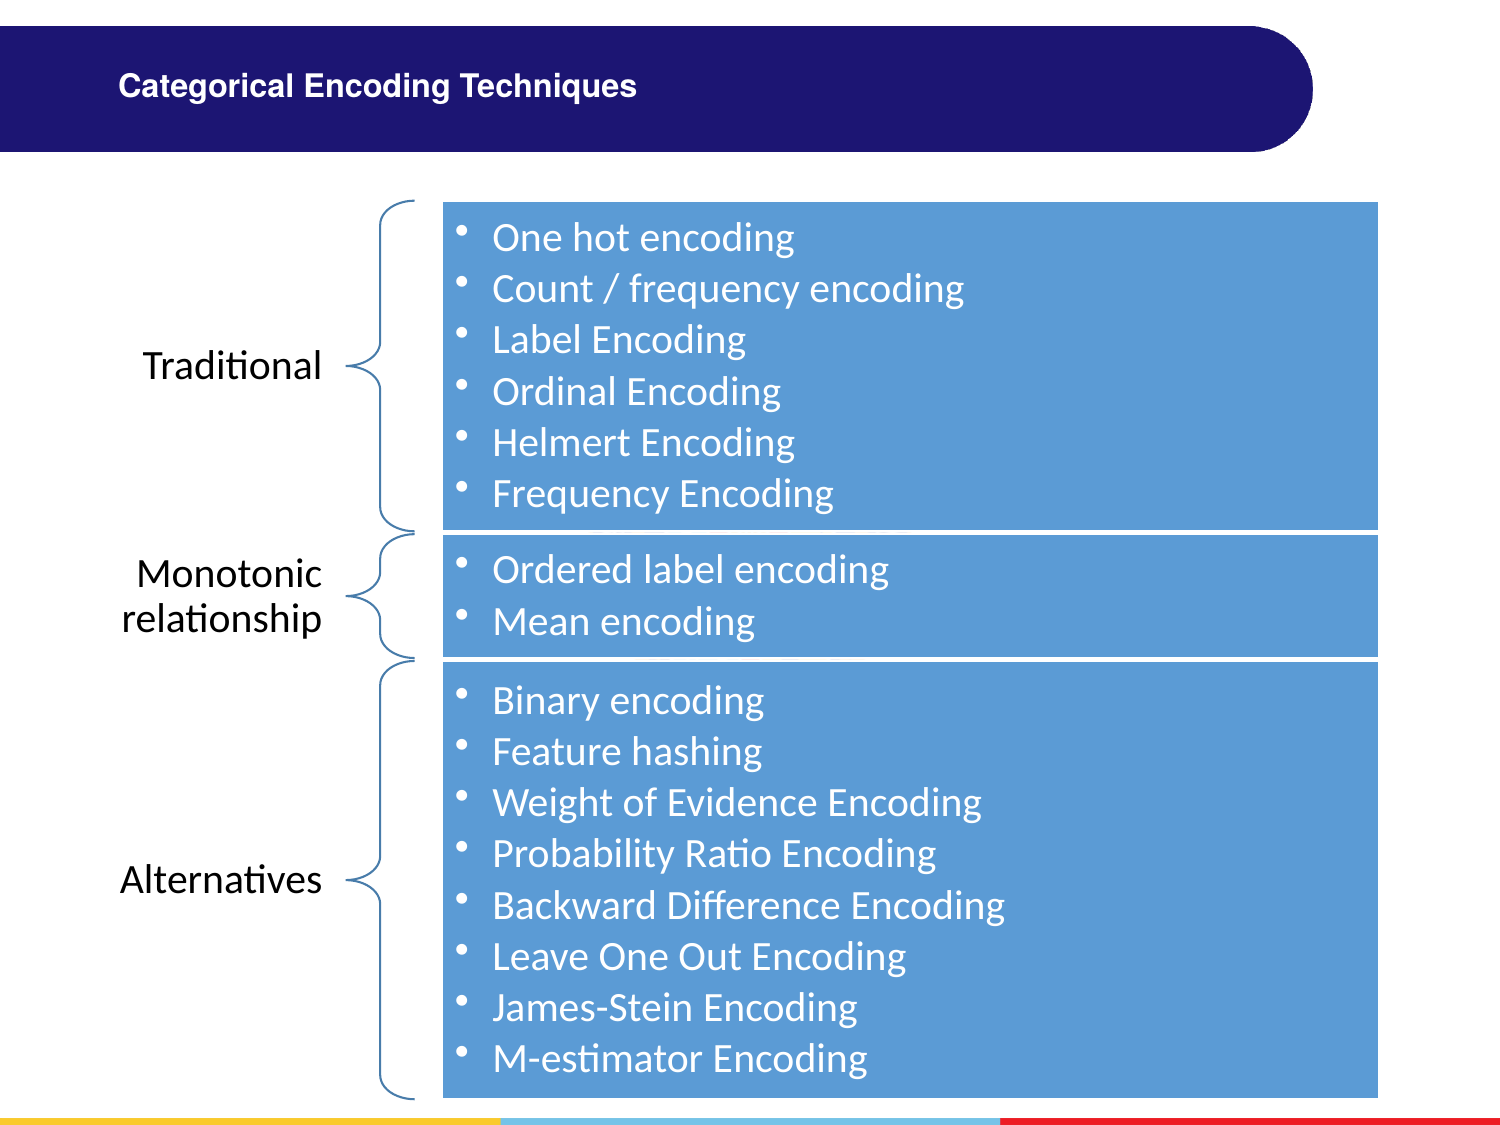

# Categorical Encoding Techniques
Traditional
One hot encoding
Count / frequency encoding
Label Encoding
Ordinal Encoding
Helmert Encoding
Frequency Encoding
Monotonic relationship
Ordered label encoding
Mean encoding
Alternatives
Binary encoding
Feature hashing
Weight of Evidence Encoding
Probability Ratio Encoding
Backward Difference Encoding
Leave One Out Encoding
James-Stein Encoding
M-estimator Encoding